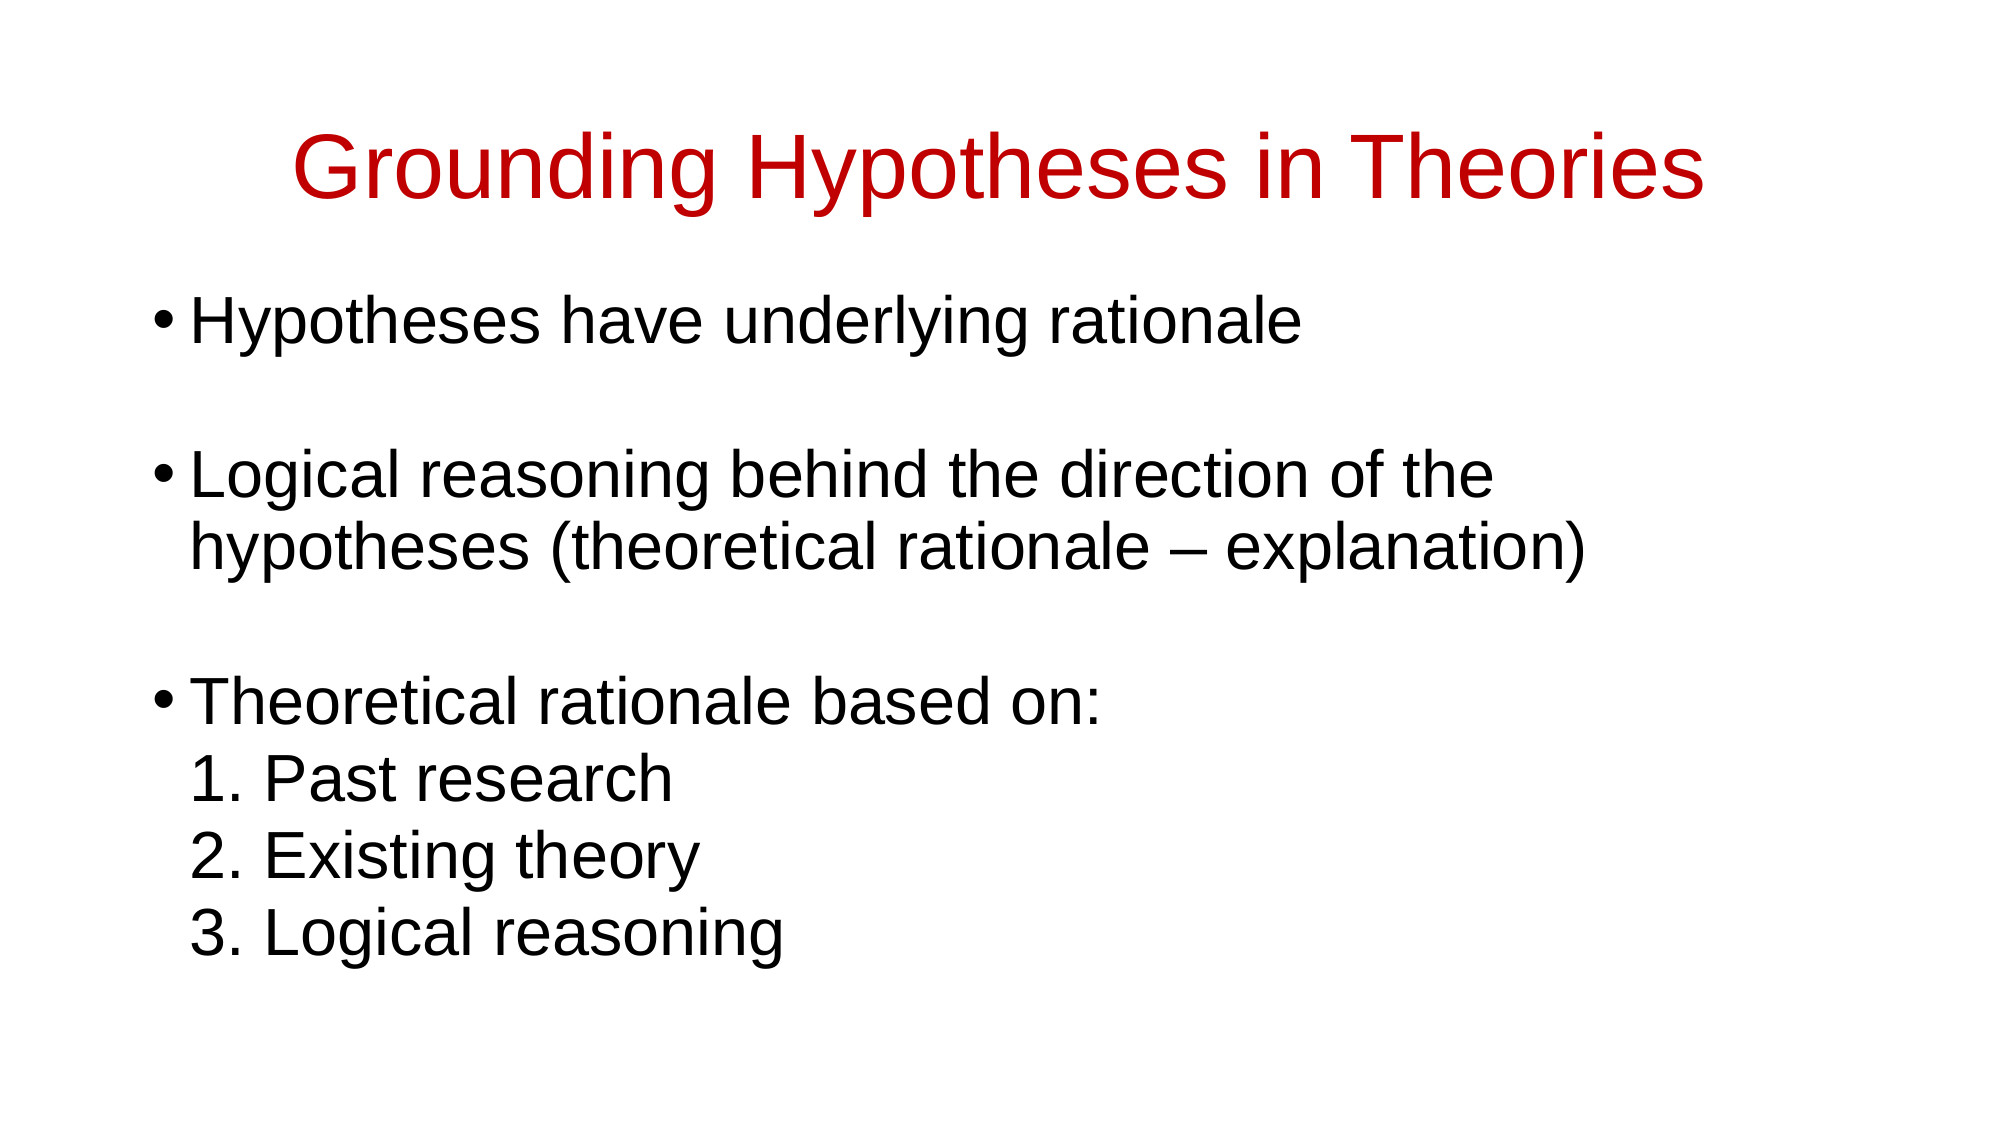

# Grounding Hypotheses in Theories
Hypotheses have underlying rationale

Logical reasoning behind the direction of the hypotheses (theoretical rationale – explanation)

Theoretical rationale based on:
	1. Past research
	2. Existing theory
	3. Logical reasoning